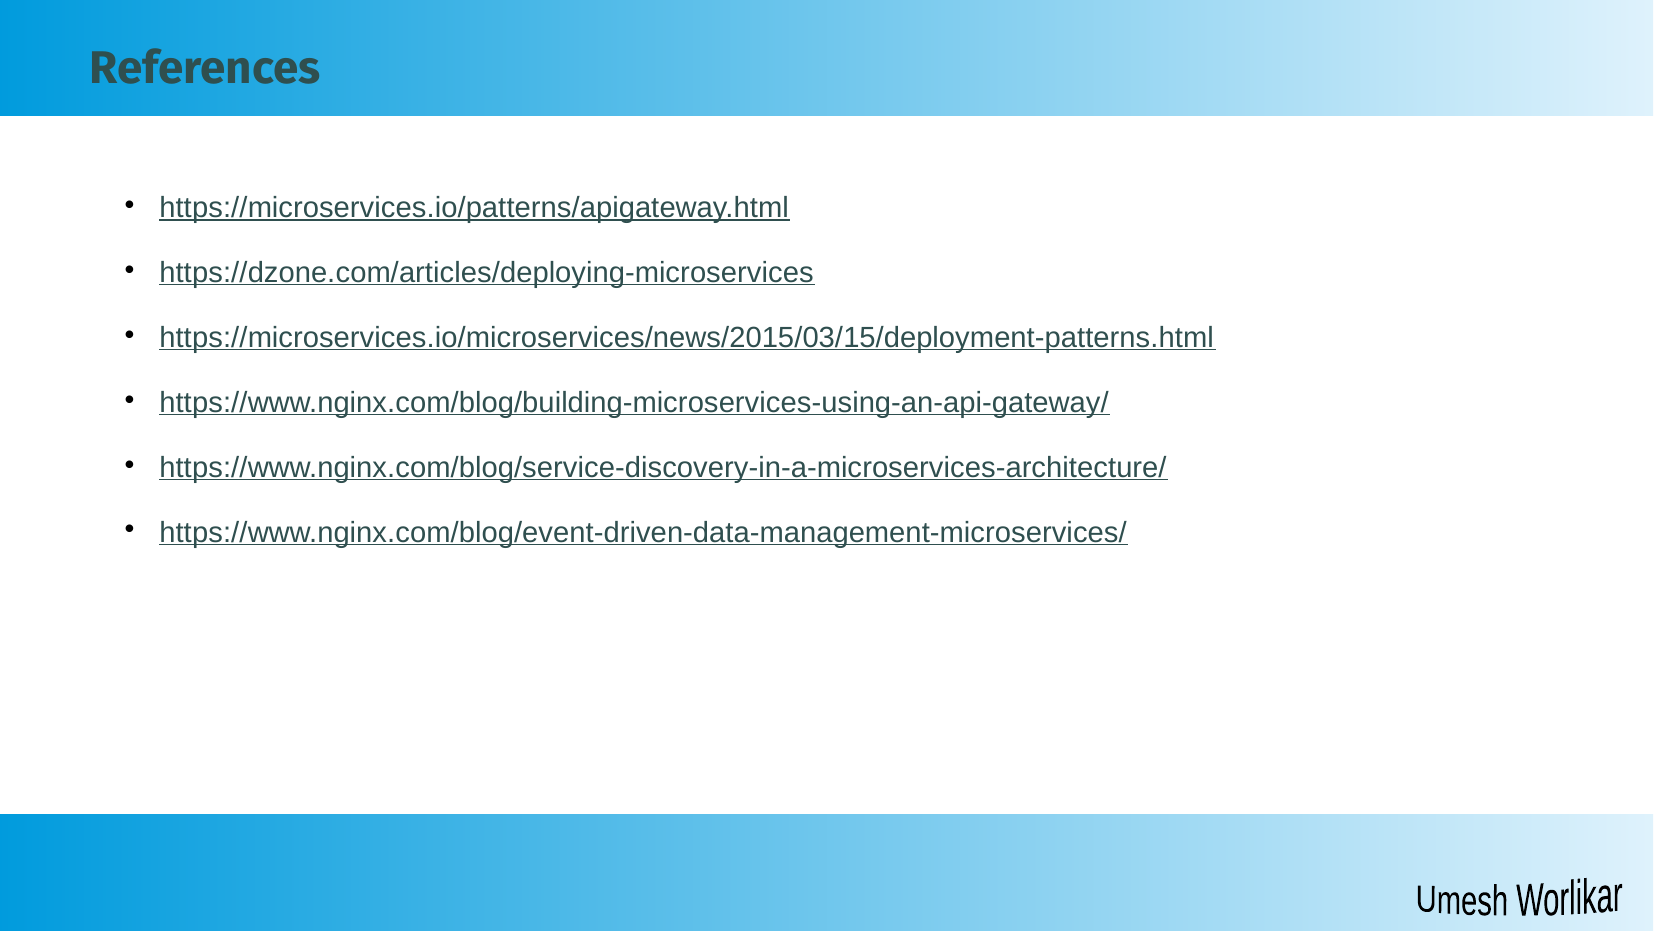

References

https://microservices.io/patterns/apigateway.html
https://dzone.com/articles/deploying-microservices
https://microservices.io/microservices/news/2015/03/15/deployment-patterns.html
https://www.nginx.com/blog/building-microservices-using-an-api-gateway/
https://www.nginx.com/blog/service-discovery-in-a-microservices-architecture/
https://www.nginx.com/blog/event-driven-data-management-microservices/

Umesh Worlikar